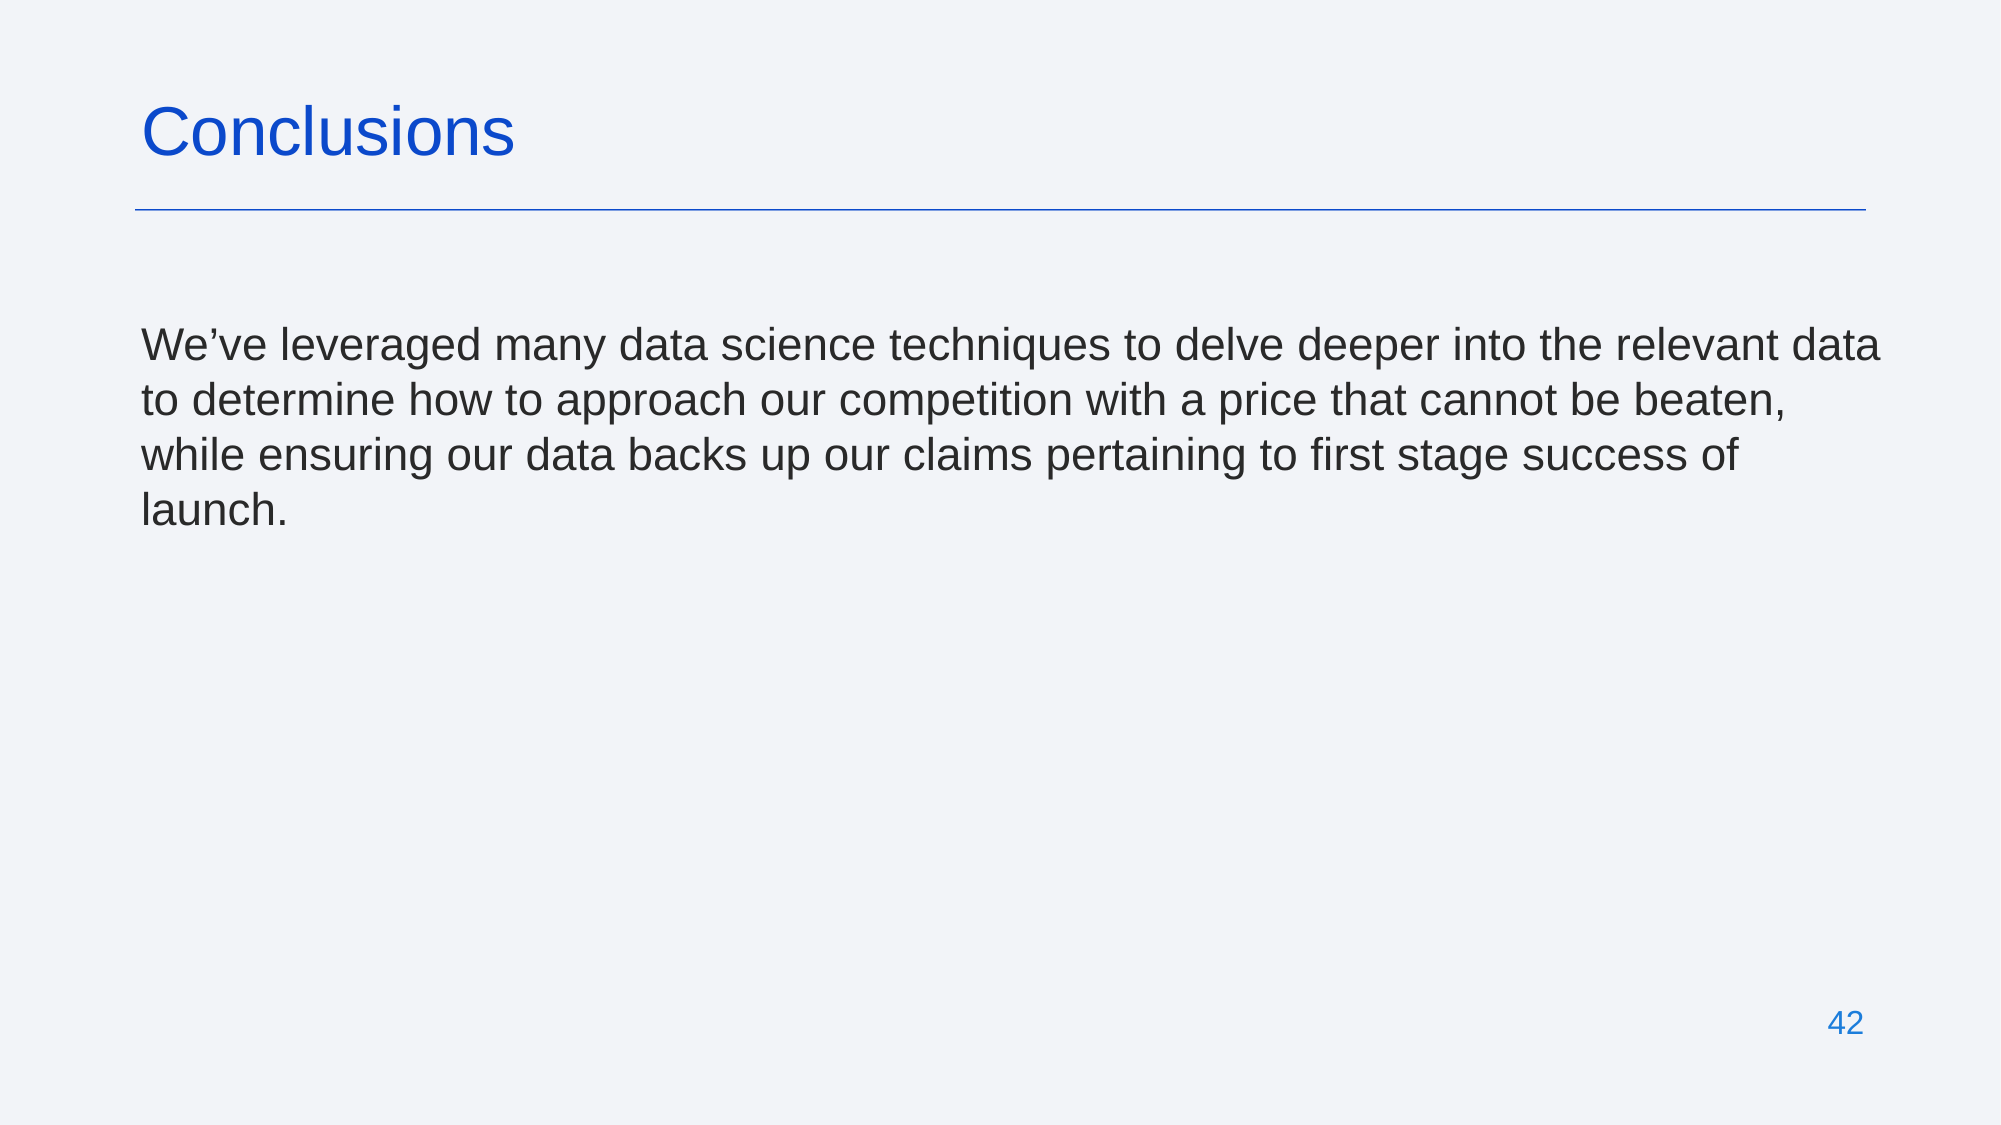

Conclusions
We’ve leveraged many data science techniques to delve deeper into the relevant data to determine how to approach our competition with a price that cannot be beaten, while ensuring our data backs up our claims pertaining to first stage success of launch.
42